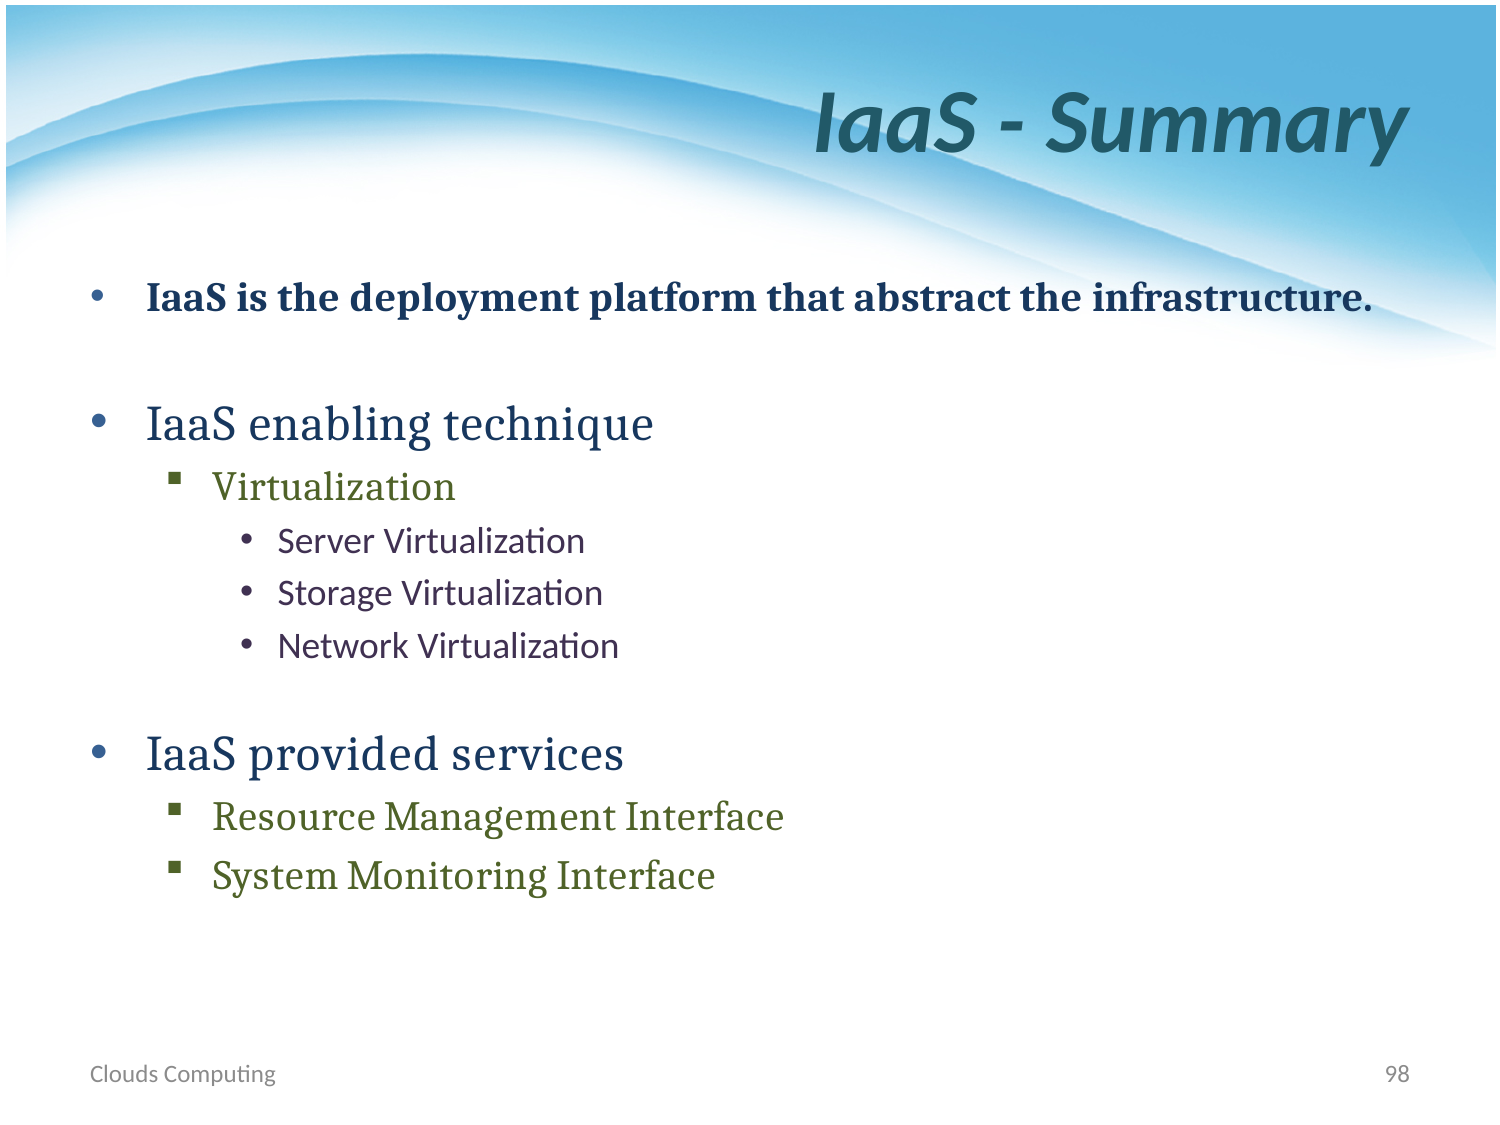

# IaaS - Summary
IaaS is the deployment platform that abstract the infrastructure.
IaaS enabling technique
Virtualization
Server Virtualization
Storage Virtualization
Network Virtualization
IaaS provided services
Resource Management Interface
System Monitoring Interface
Clouds Computing
98